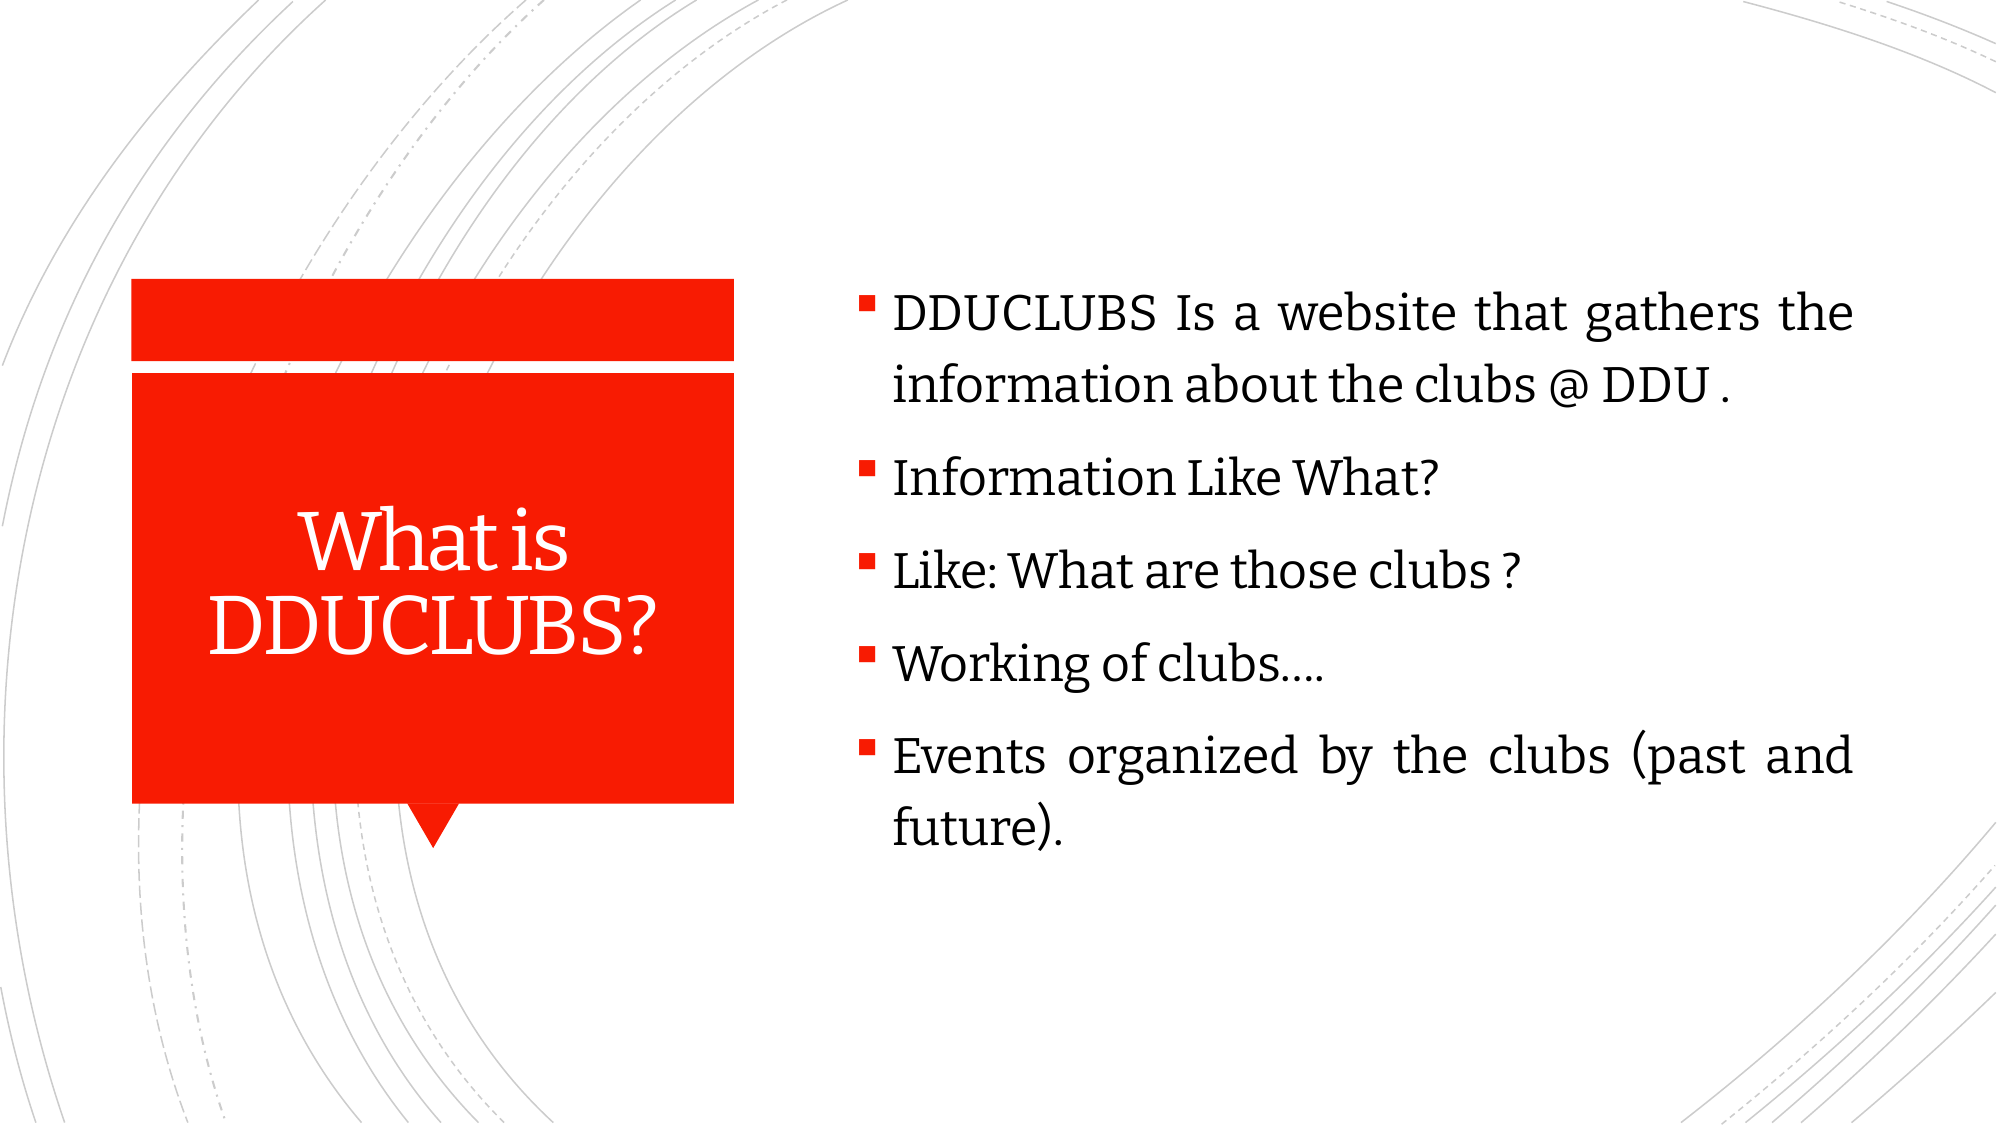

DDUCLUBS Is a website that gathers the information about the clubs @ DDU .
Information Like What?
Like: What are those clubs ?
Working of clubs….
Events organized by the clubs (past and future).
# What is DDUCLUBS?